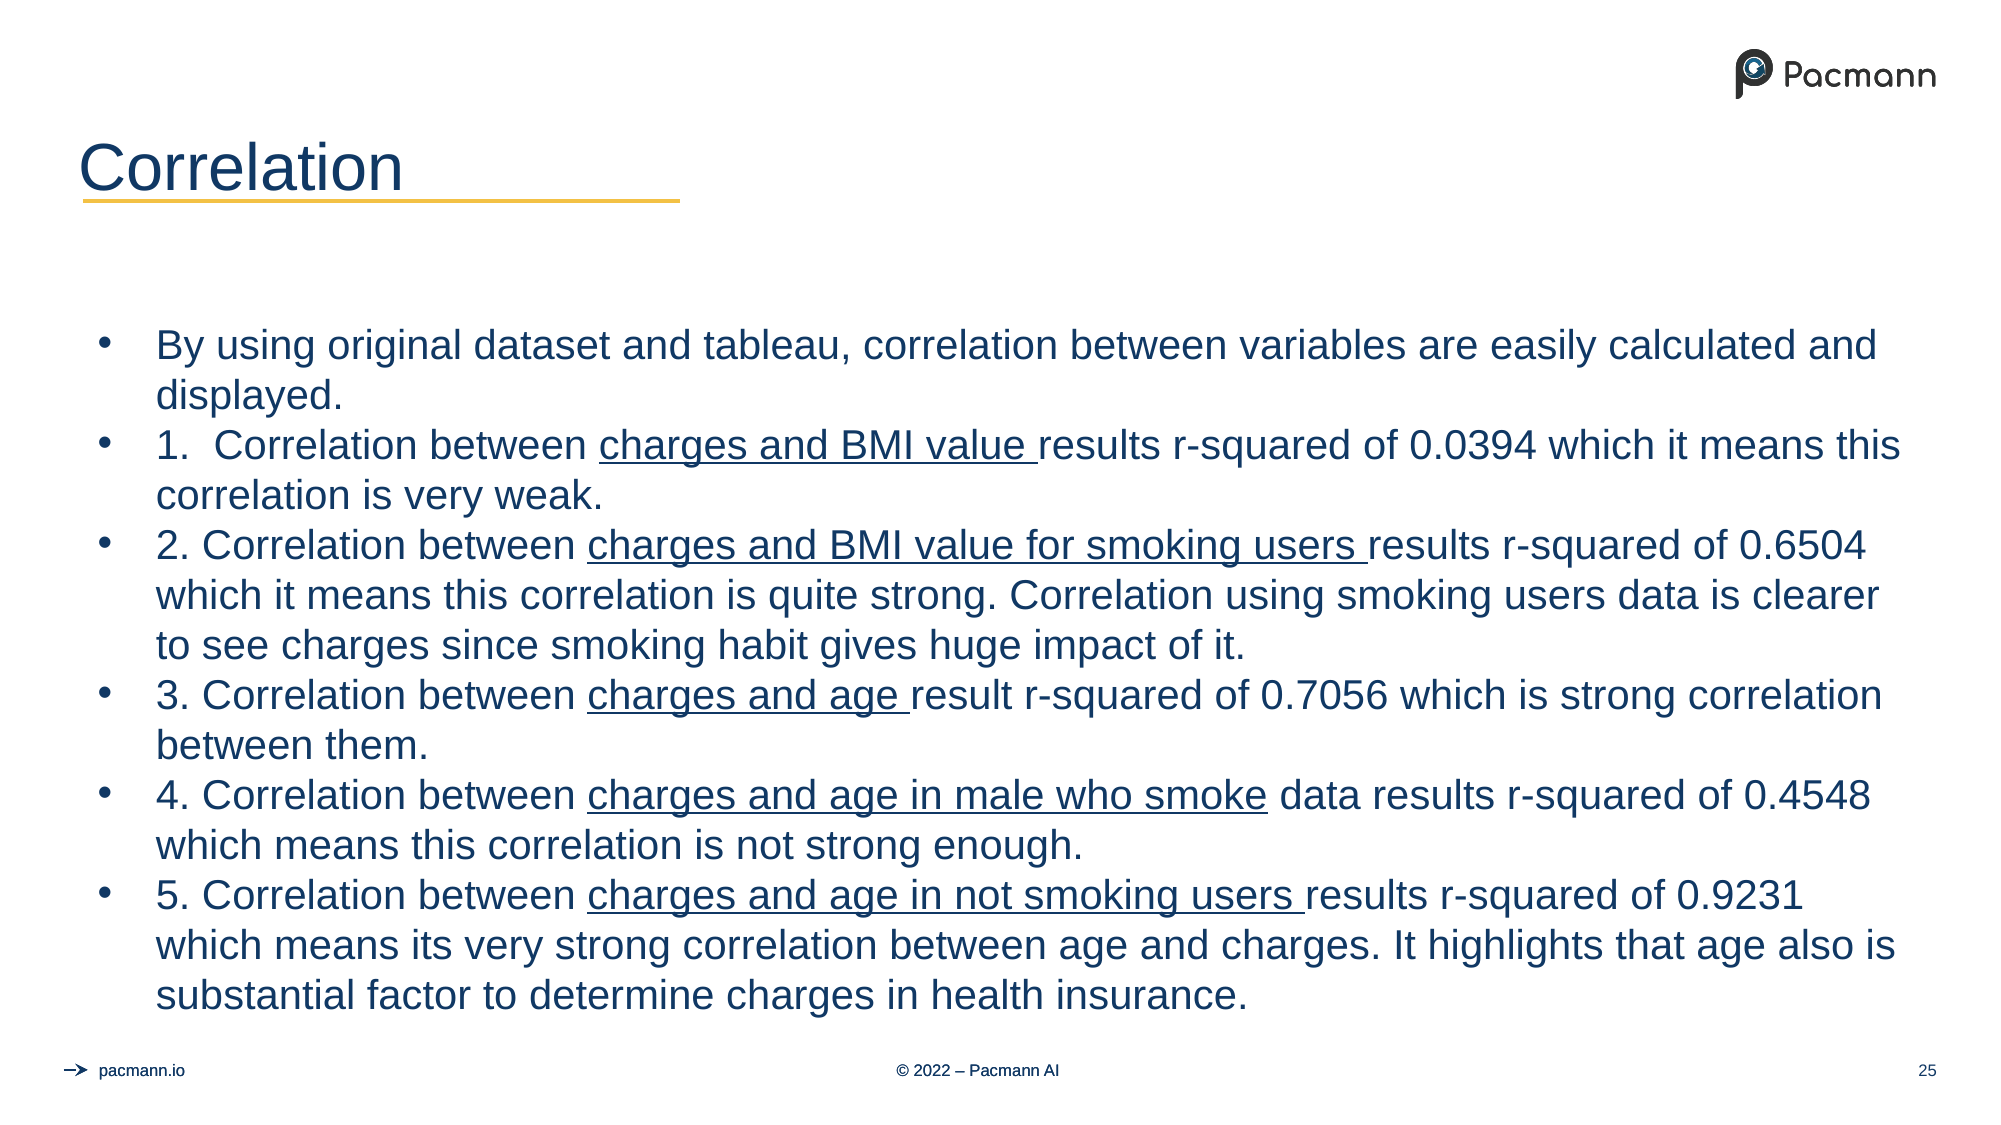

# Correlation

By using original dataset and tableau, correlation between variables are easily calculated and displayed.
1.  Correlation between charges and BMI value results r-squared of 0.0394 which it means this correlation is very weak.
2. Correlation between charges and BMI value for smoking users results r-squared of 0.6504 which it means this correlation is quite strong. Correlation using smoking users data is clearer to see charges since smoking habit gives huge impact of it.
3. Correlation between charges and age result r-squared of 0.7056 which is strong correlation between them.
4. Correlation between charges and age in male who smoke data results r-squared of 0.4548 which means this correlation is not strong enough.
5. Correlation between charges and age in not smoking users results r-squared of 0.9231 which means its very strong correlation between age and charges. It highlights that age also is substantial factor to determine charges in health insurance.